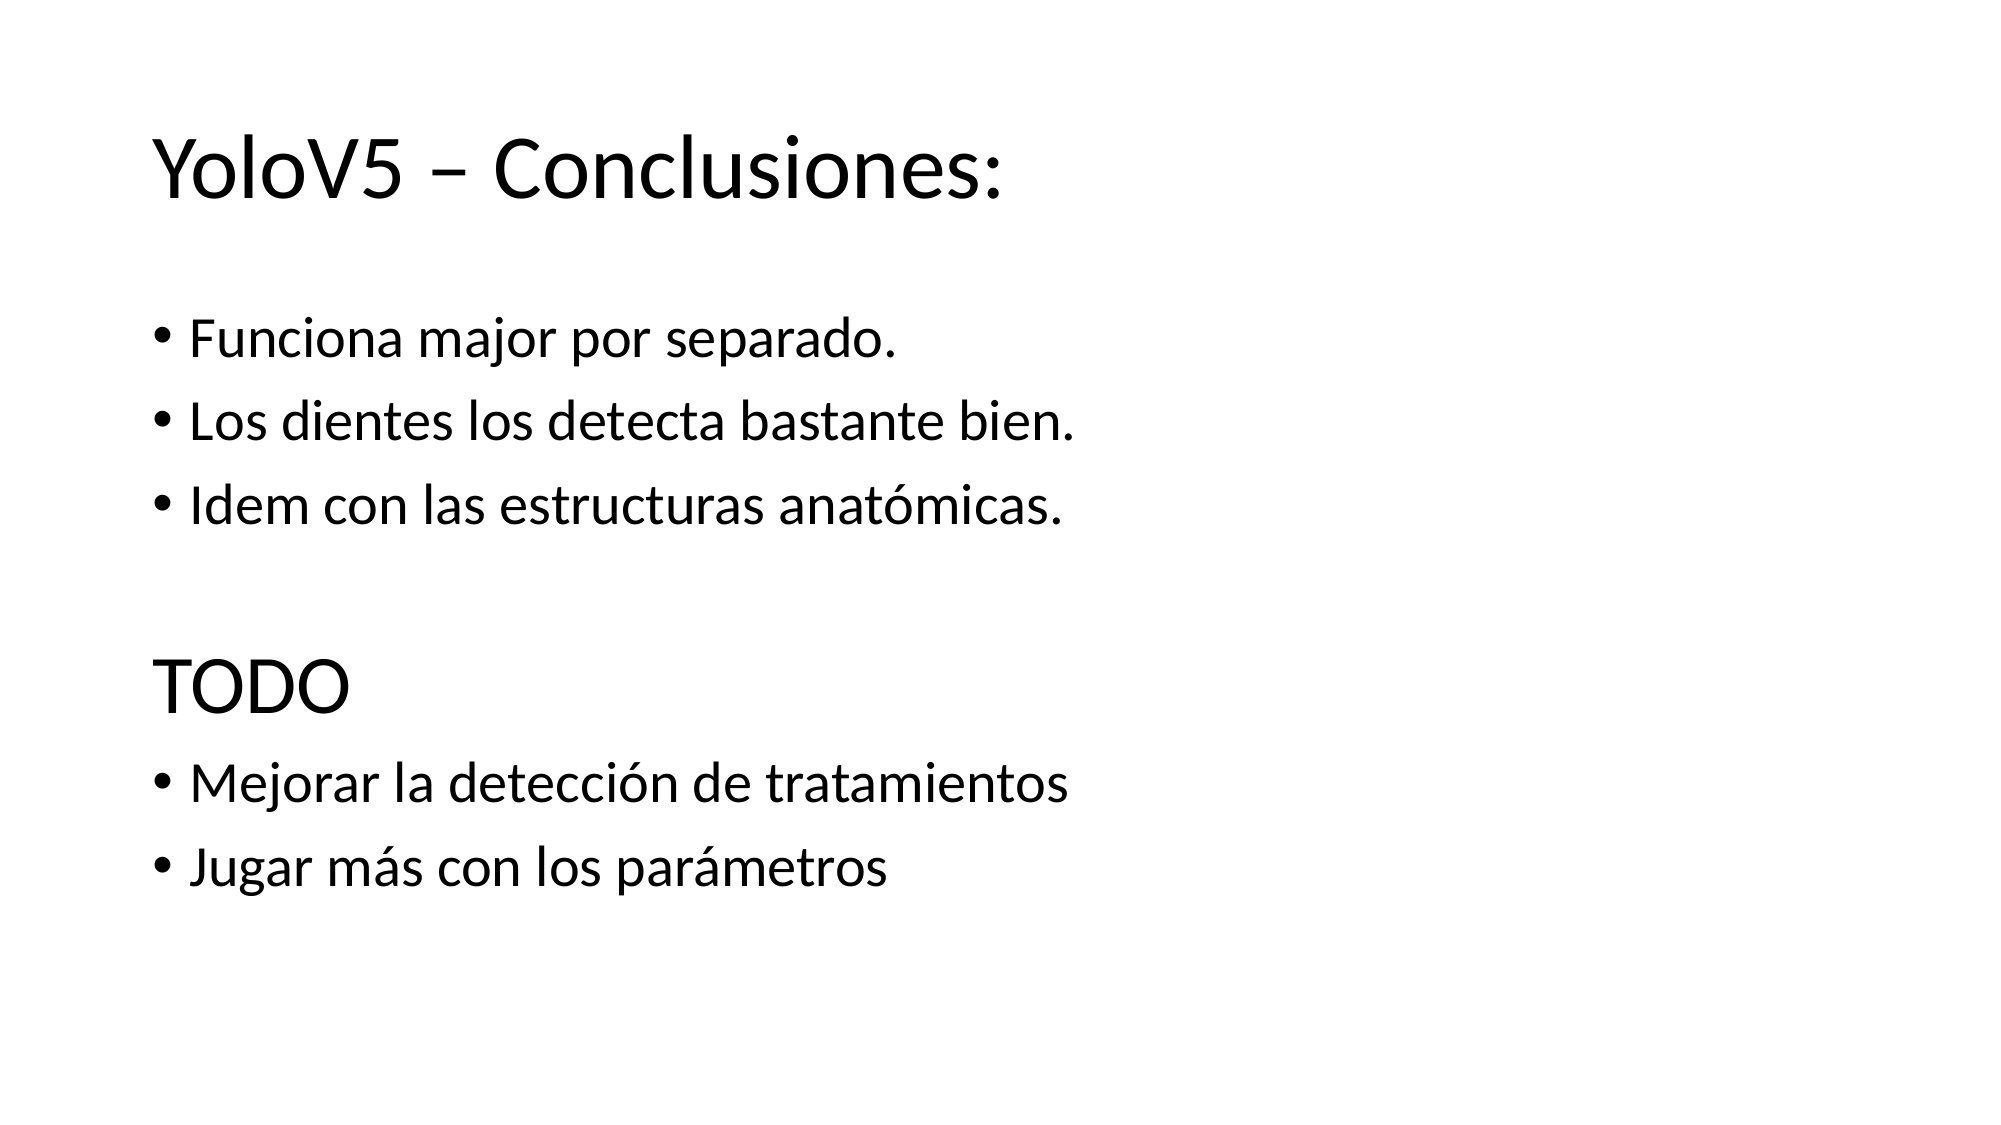

# YoloV5 – Conclusiones:
Funciona major por separado.
Los dientes los detecta bastante bien.
Idem con las estructuras anatómicas.

TODO
Mejorar la detección de tratamientos
Jugar más con los parámetros